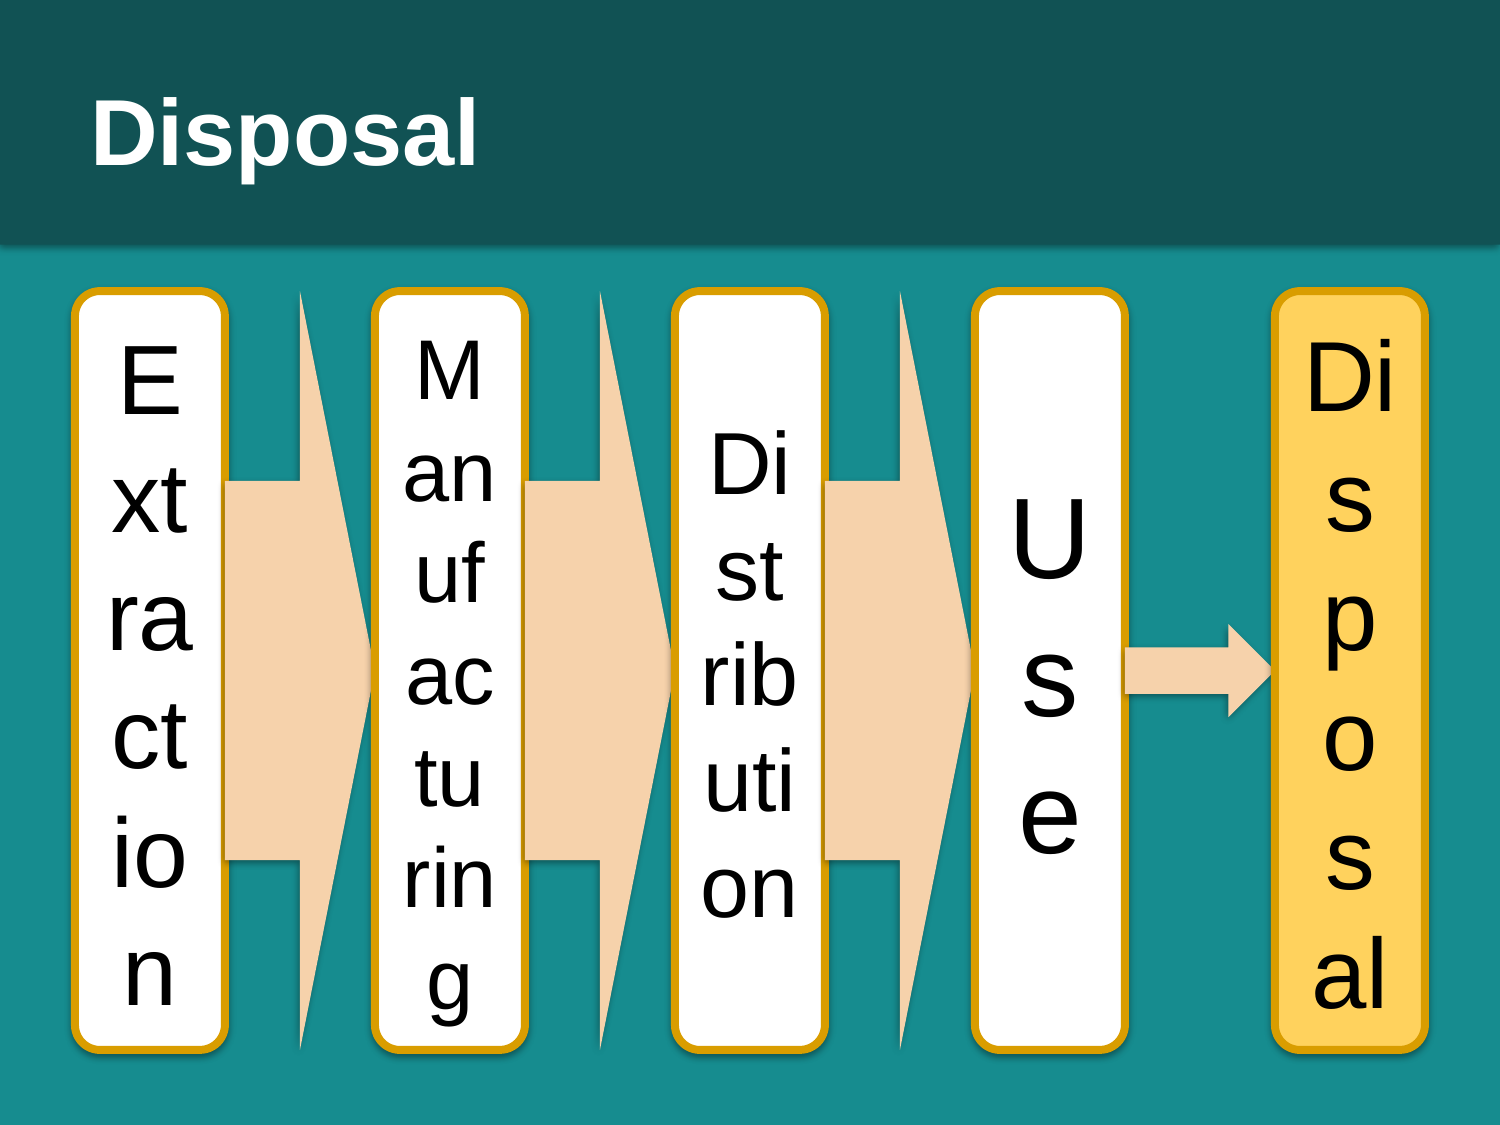

# Disposal
Extraction
Manufacturing
Distribution
Use
Disposal